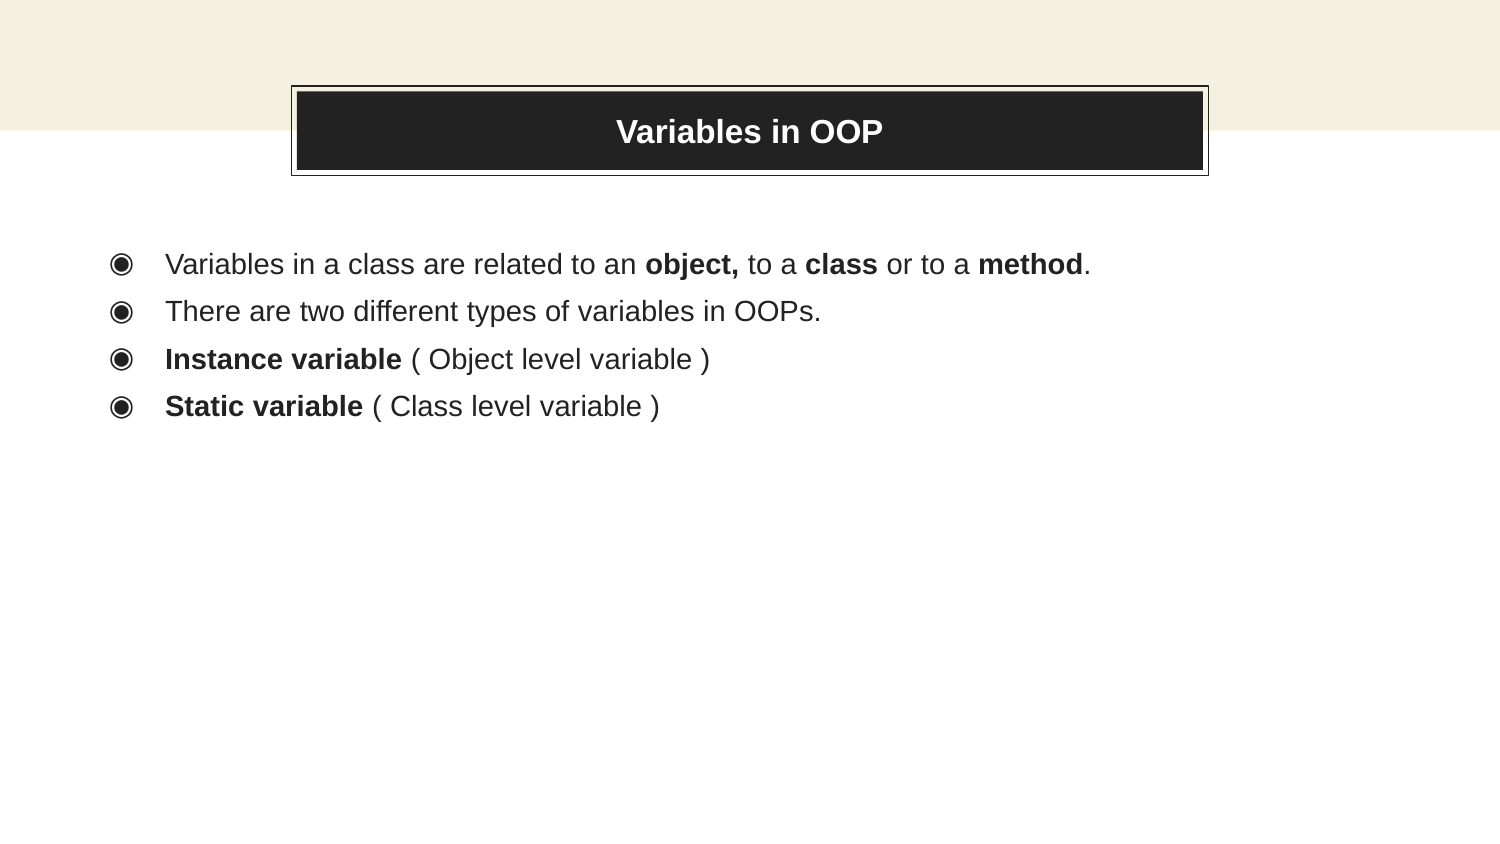

# Variables in OOP
Variables in a class are related to an object, to a class or to a method.
There are two different types of variables in OOPs.
Instance variable ( Object level variable )
Static variable ( Class level variable )